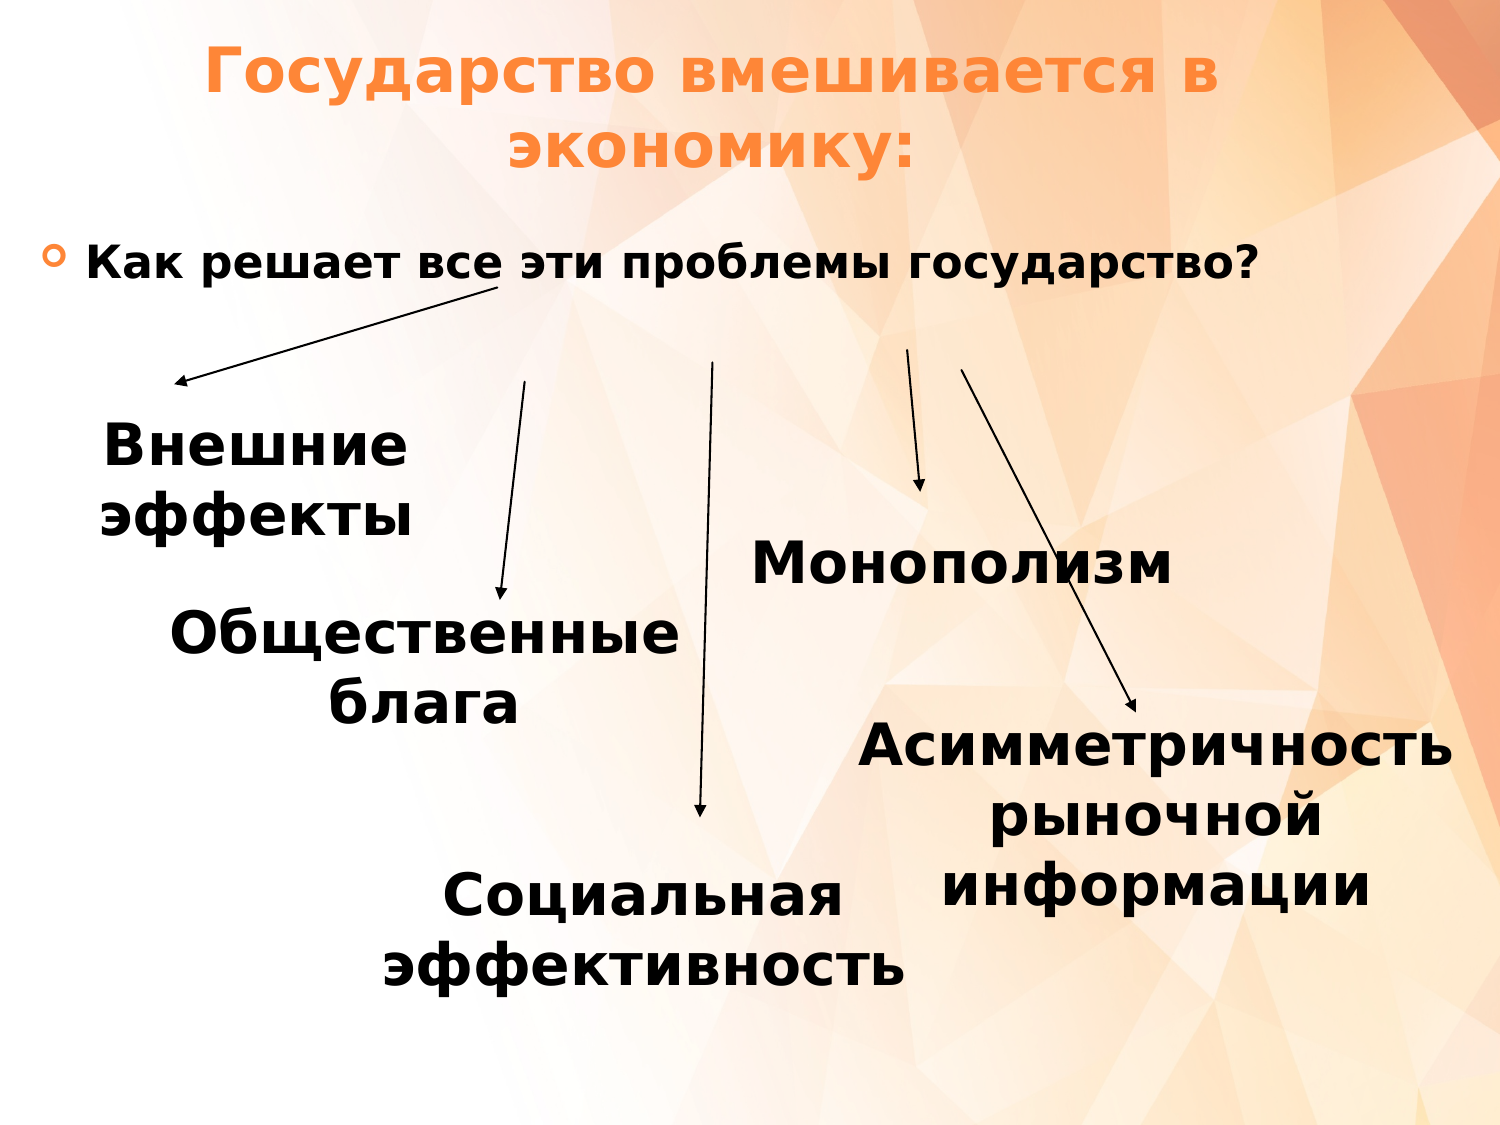

Государство вмешивается в экономику:
Как решает все эти проблемы государство?

Внешние эффекты

Монополизм

Социальная эффективность

Асимметричность рыночной информации

Общественные блага